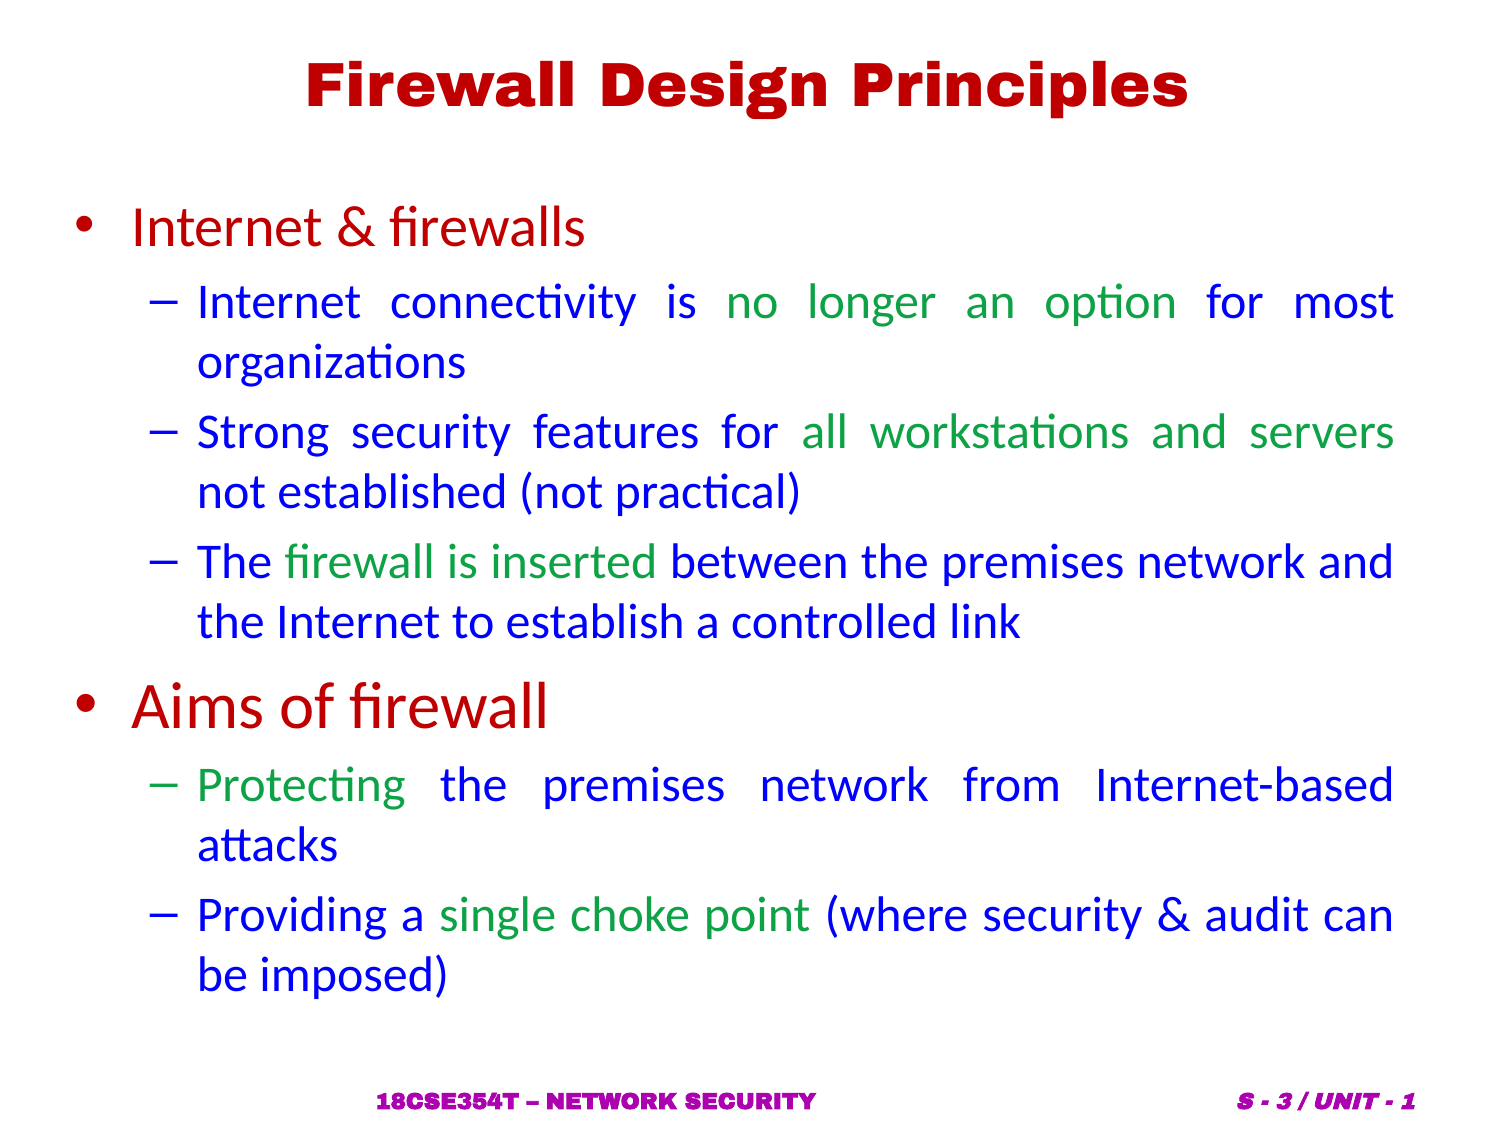

# Firewall Design Principles
Internet & firewalls
Internet connectivity is no longer an option for most organizations
Strong security features for all workstations and servers not established (not practical)
The firewall is inserted between the premises network and the Internet to establish a controlled link
Aims of firewall
Protecting the premises network from Internet-based attacks
Providing a single choke point (where security & audit can be imposed)

                                18CSE354T – NETWORK SECURITY                                                      S - 3 / UNIT - 1